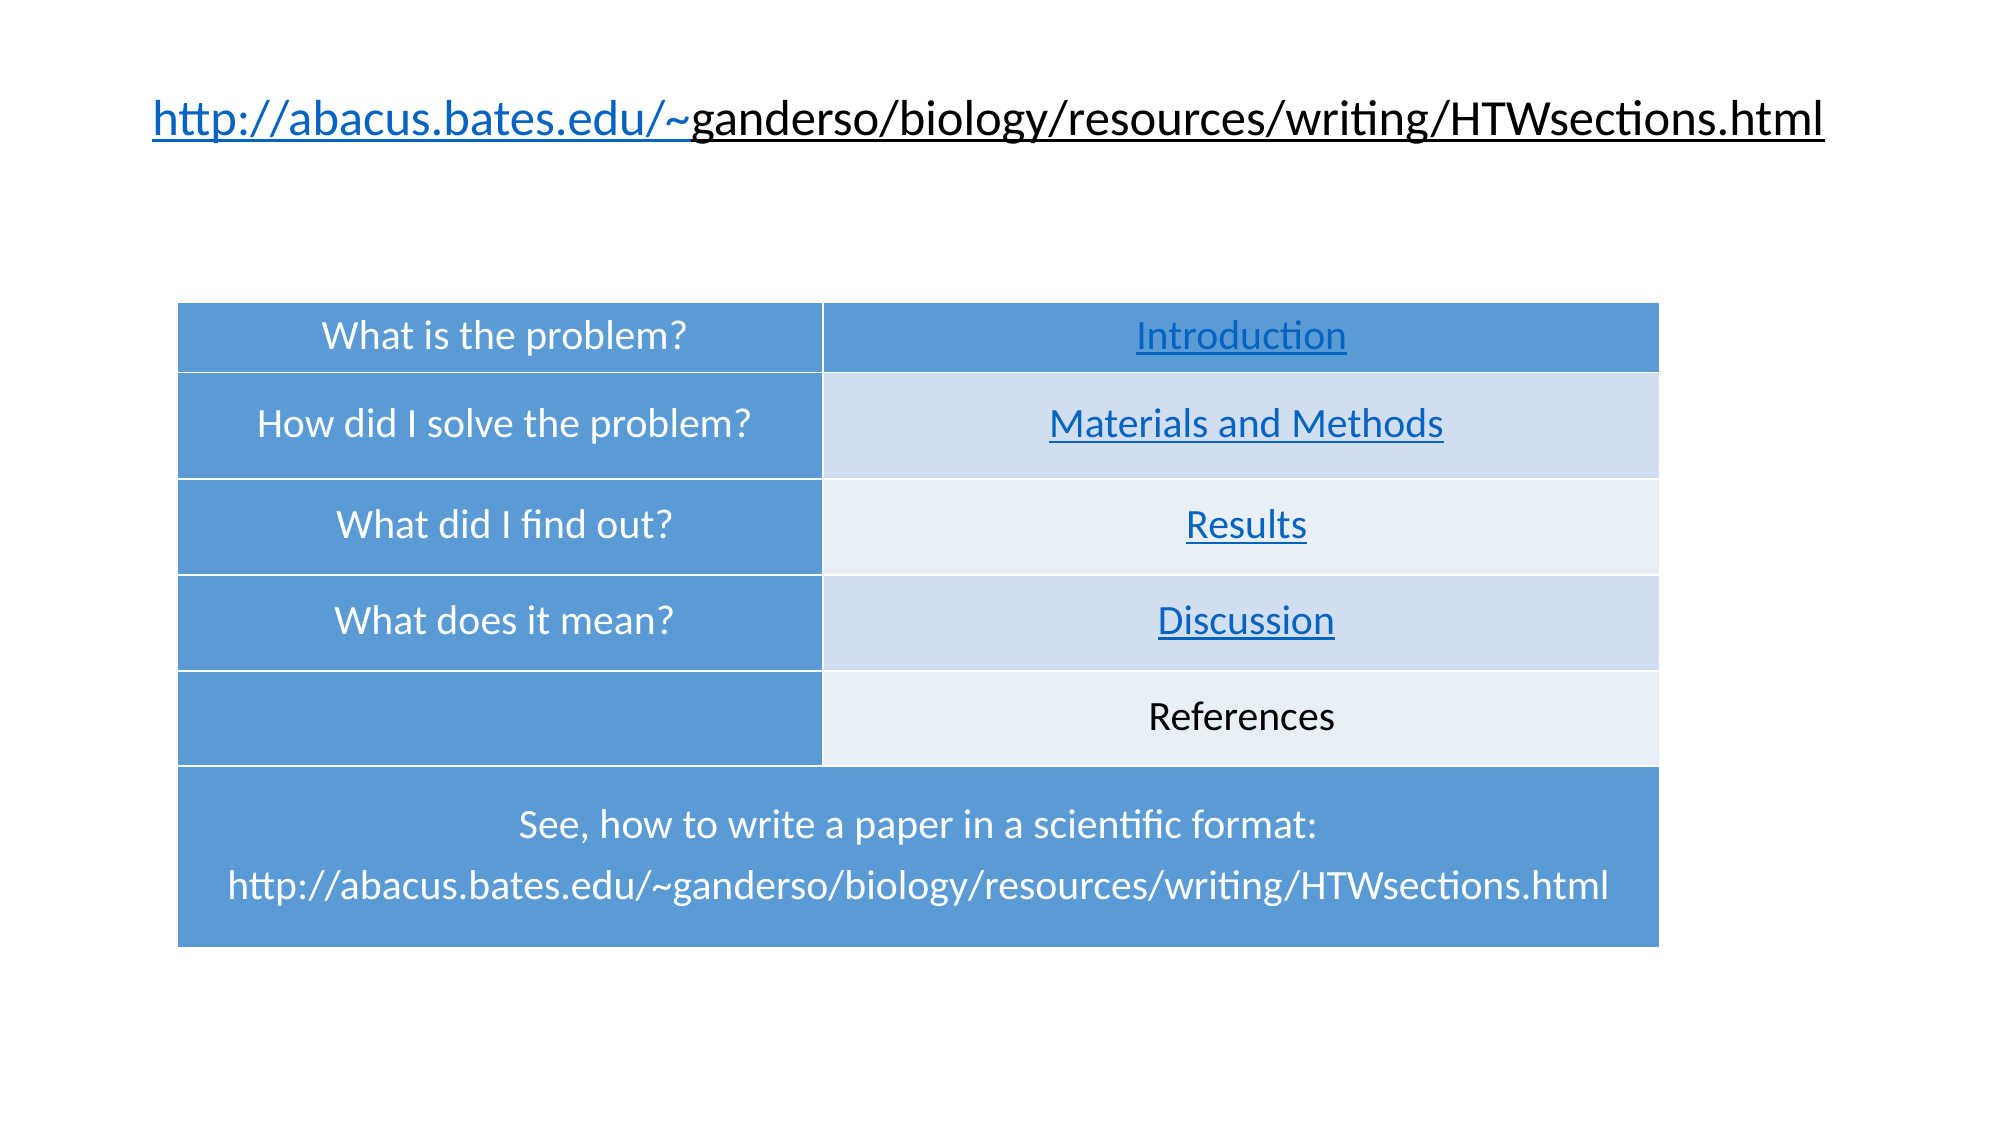

# http://abacus.bates.edu/~ganderso/biology/resources/writing/HTWsections.html
| What is the problem? | Introduction |
| --- | --- |
| How did I solve the problem? | Materials and Methods |
| What did I find out? | Results |
| What does it mean? | Discussion |
|  | References |
| See, how to write a paper in a scientific format: http://abacus.bates.edu/~ganderso/biology/resources/writing/HTWsections.html |  |